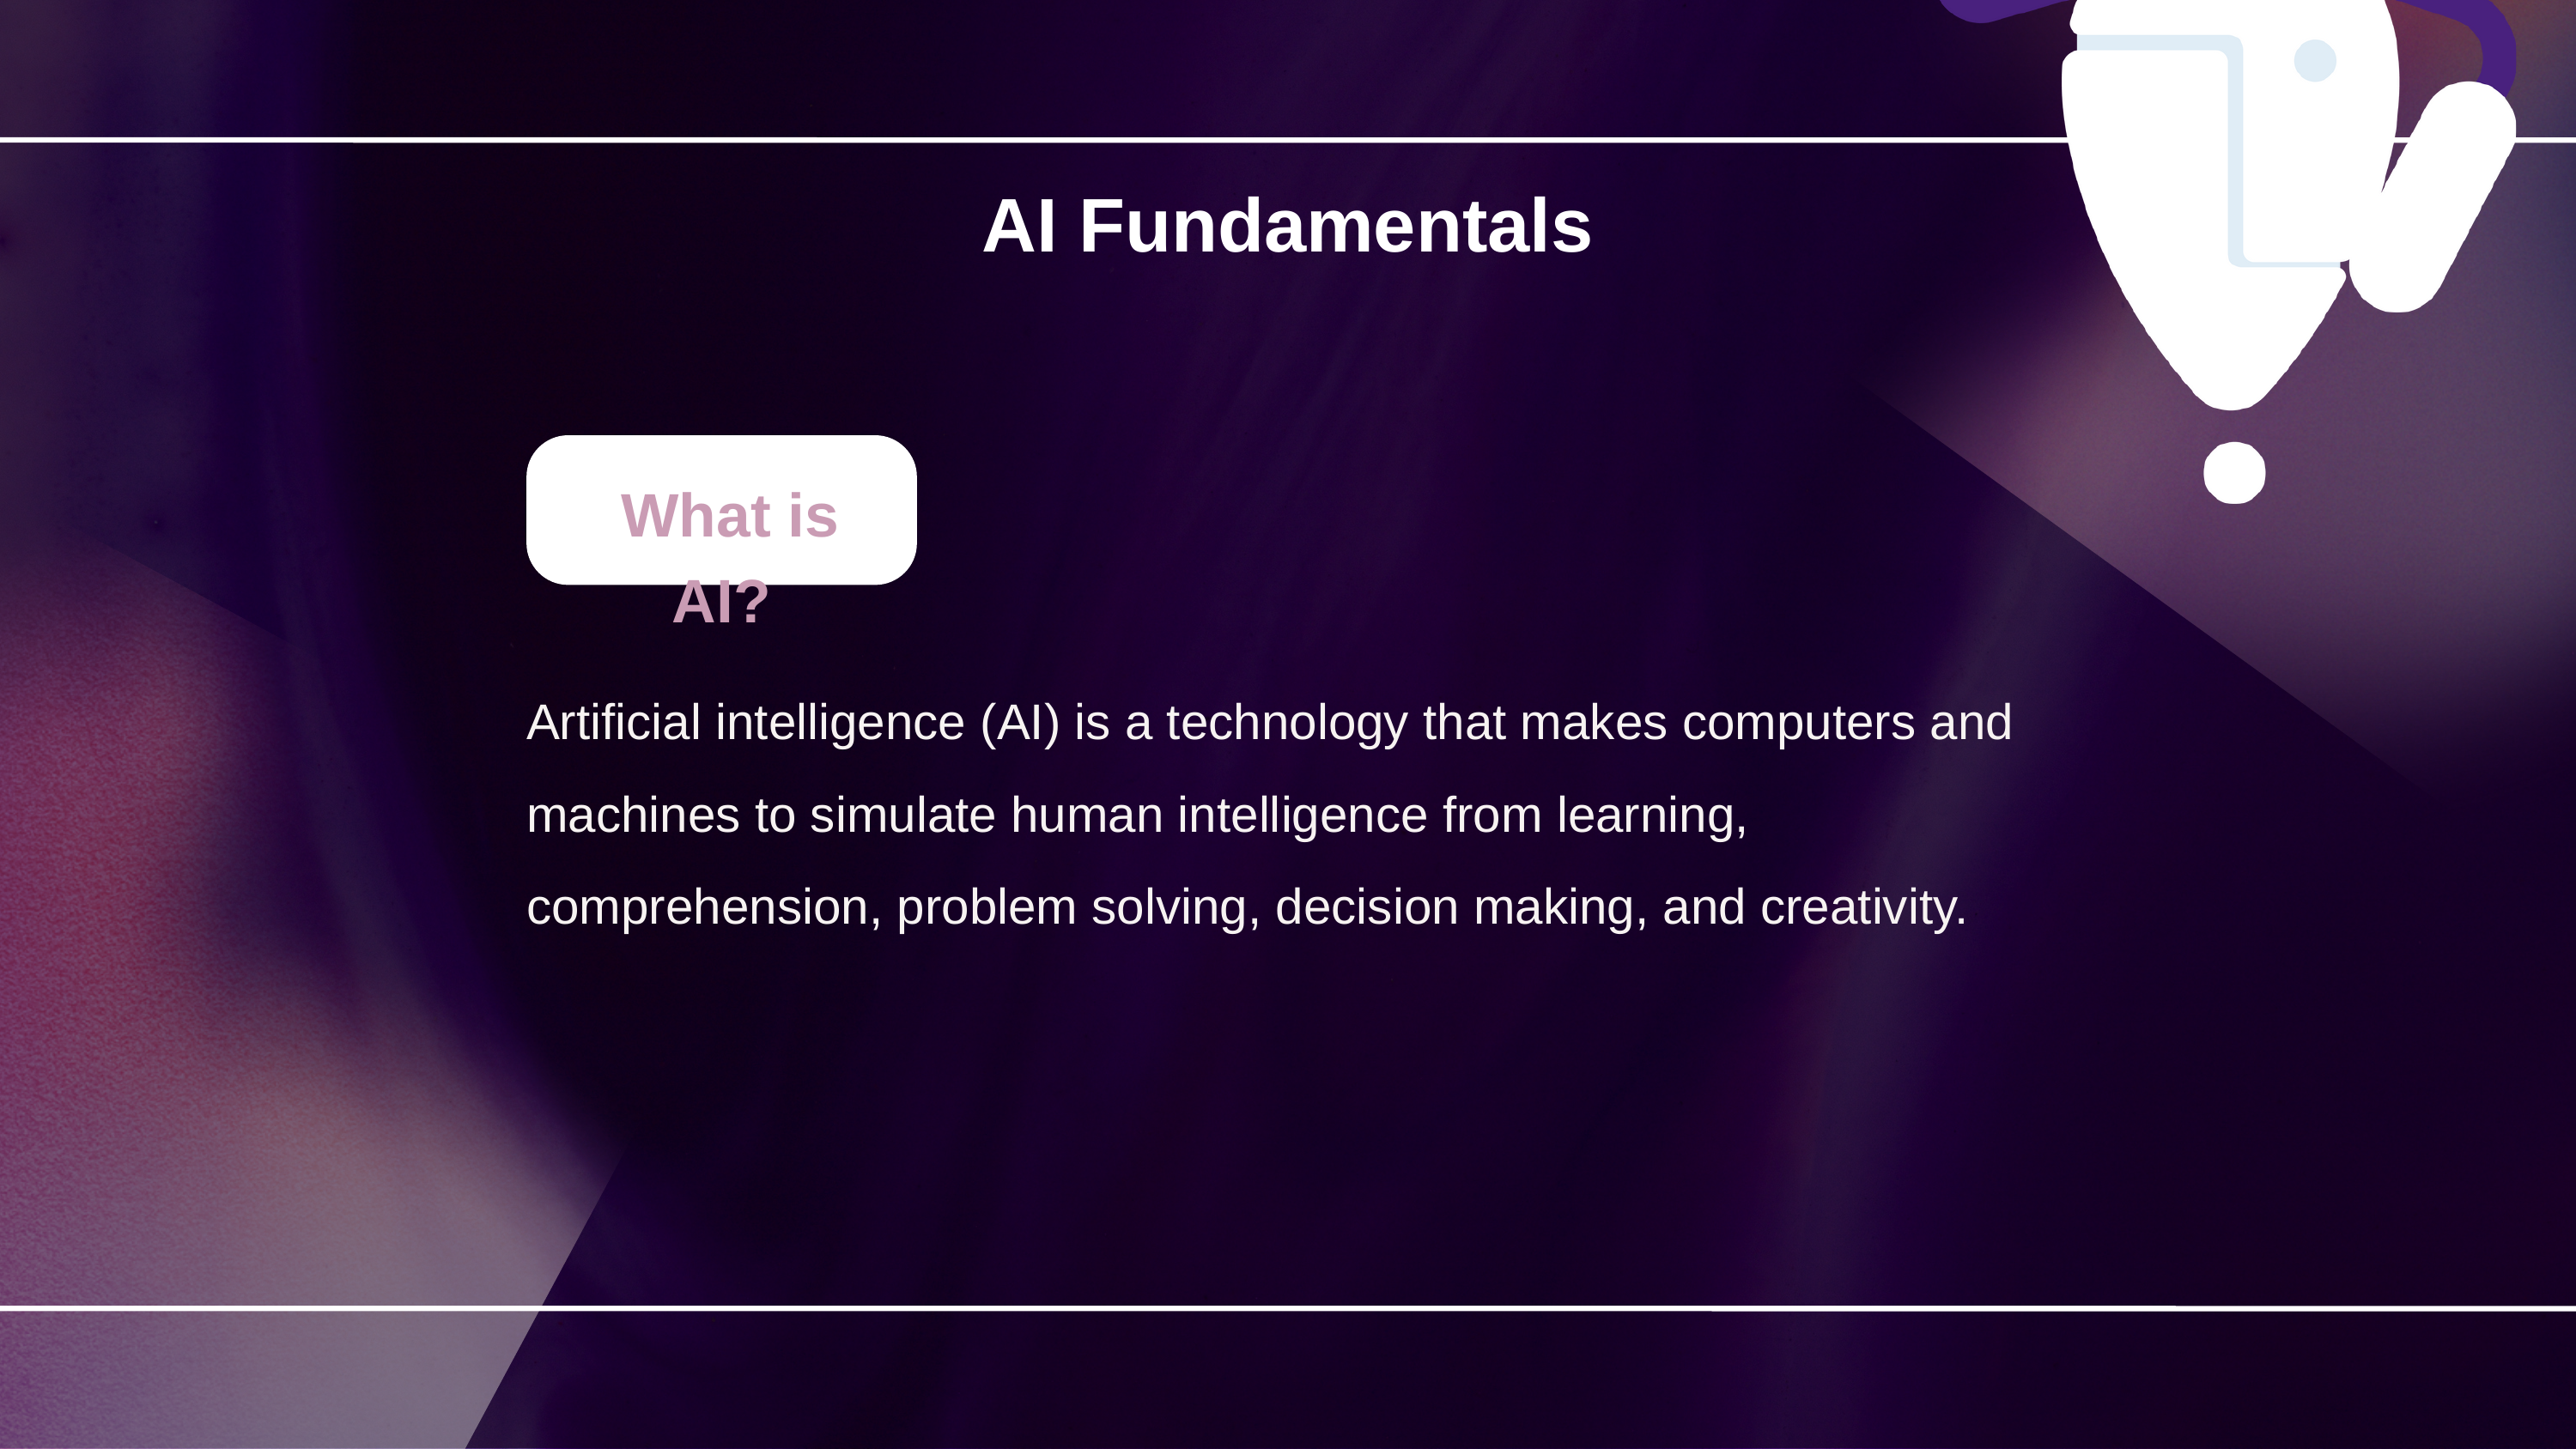

AI Fundamentals

 What is AI?

Artificial intelligence (AI) is a technology that makes computers and machines to simulate human intelligence from learning, comprehension, problem solving, decision making, and creativity.